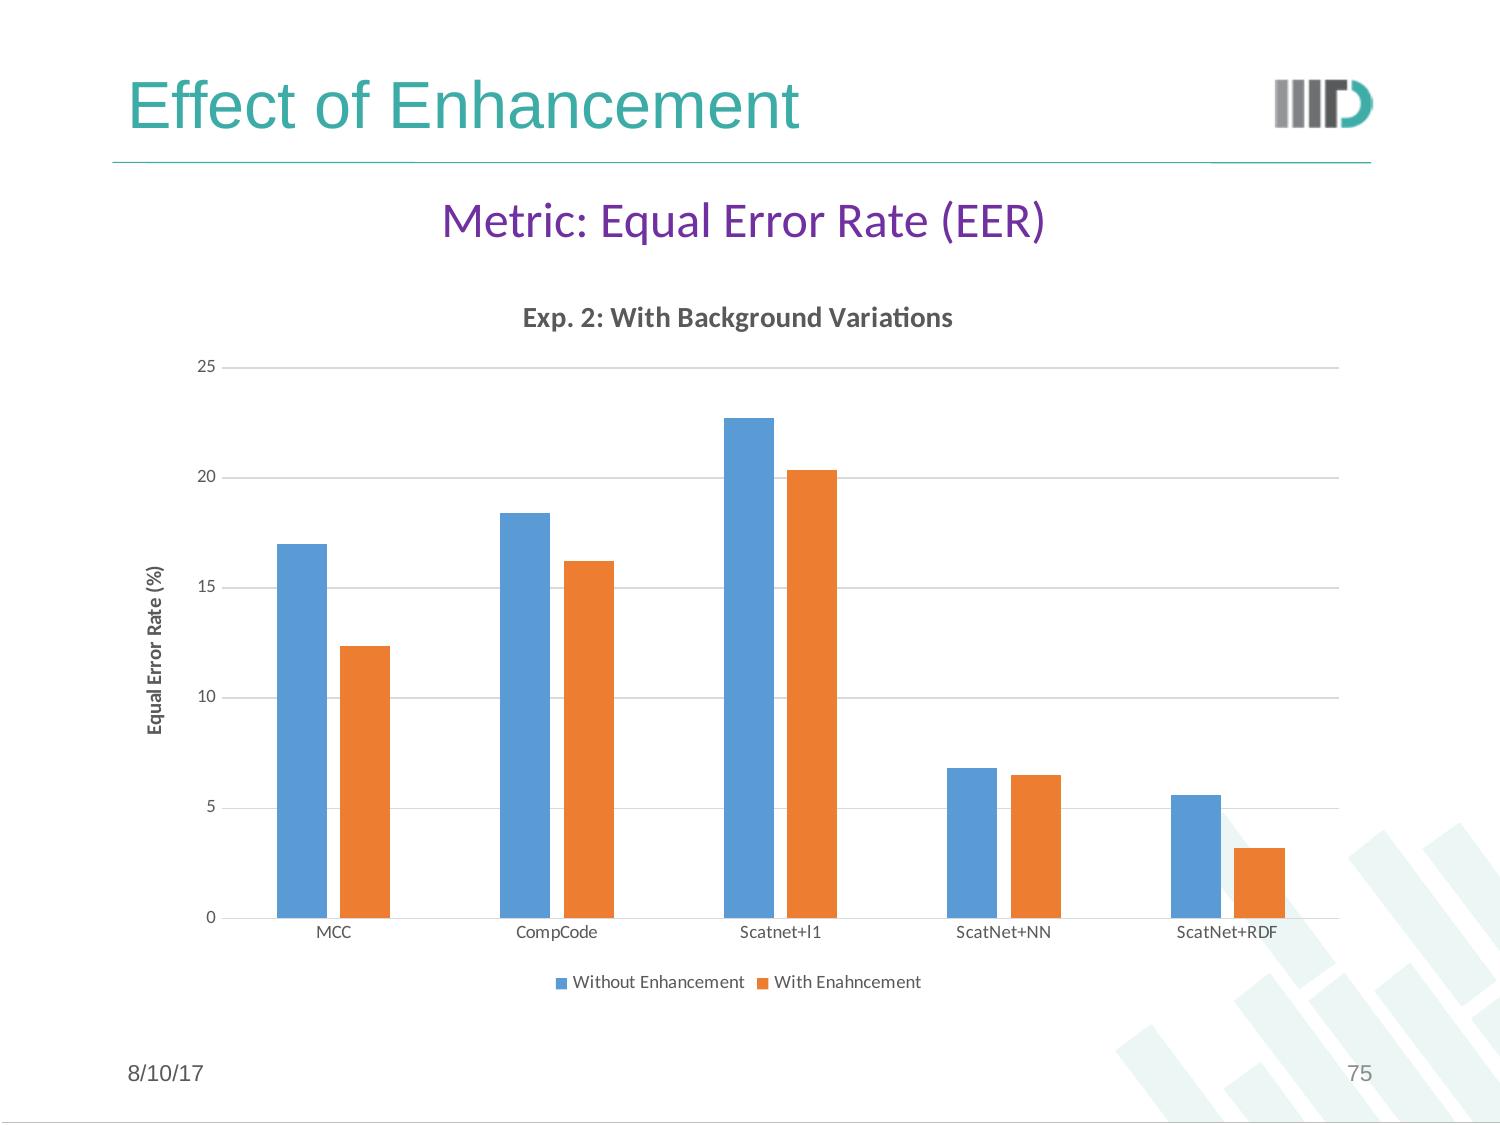

# Effect of Enhancement
 Metric: Equal Error Rate (EER)

### Chart: Exp. 2: With Background Variations

| Category | Without Enhancement | With Enahncement |
|---|---|---|
| MCC | 16.98999999999998 | 12.36 |
| CompCode | 18.41 | 16.22 |
| Scatnet+l1 | 22.72 | 20.39 |
| ScatNet+NN | 6.83 | 6.49 |
| ScatNet+RDF | 5.58 | 3.21 |
8/10/17
75